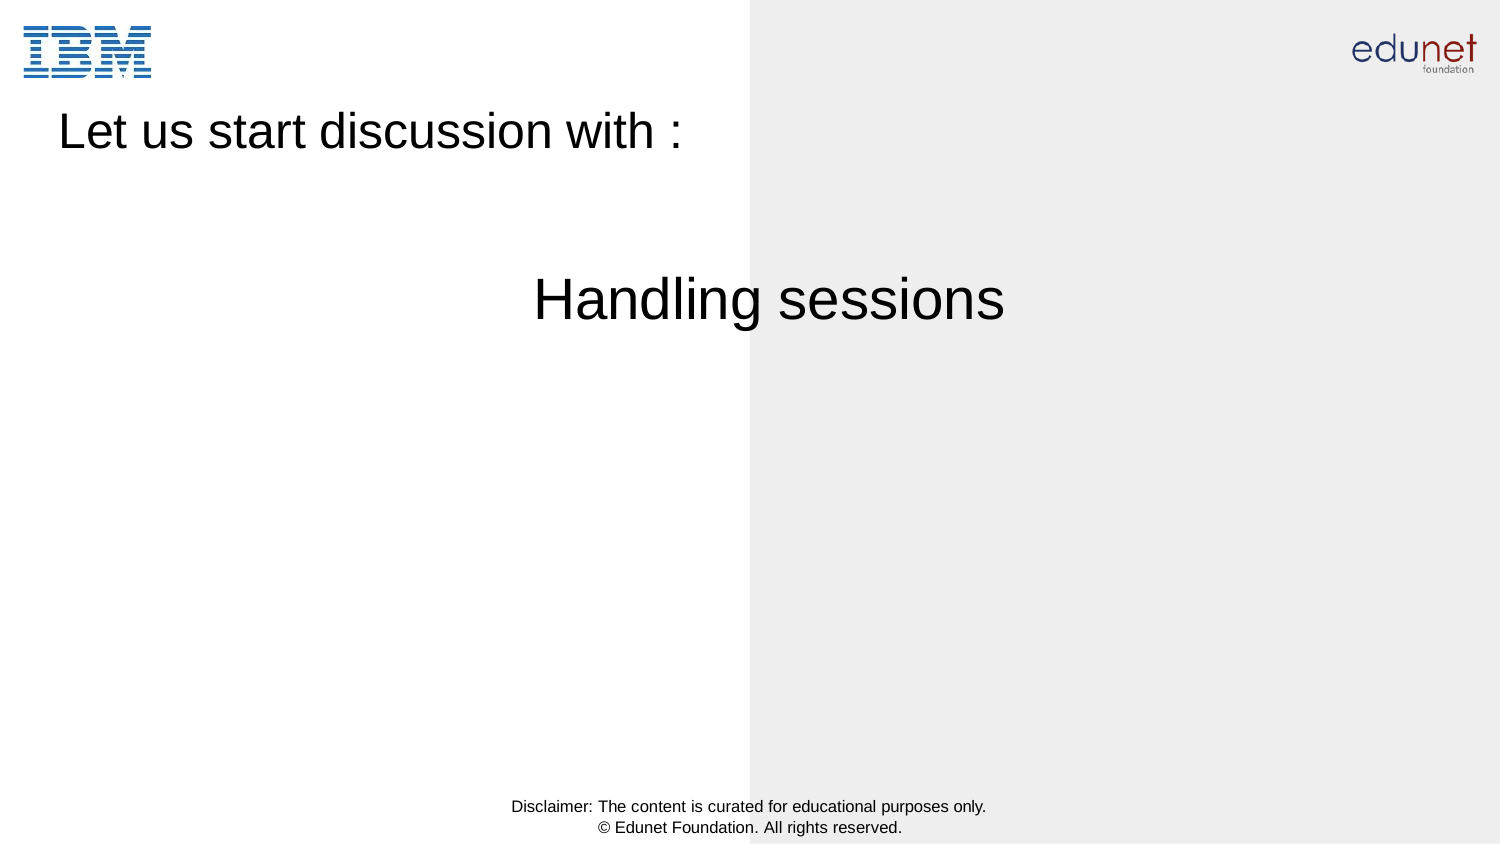

Let us start discussion with :
# Handling sessions
Disclaimer: The content is curated for educational purposes only.
© Edunet Foundation. All rights reserved.